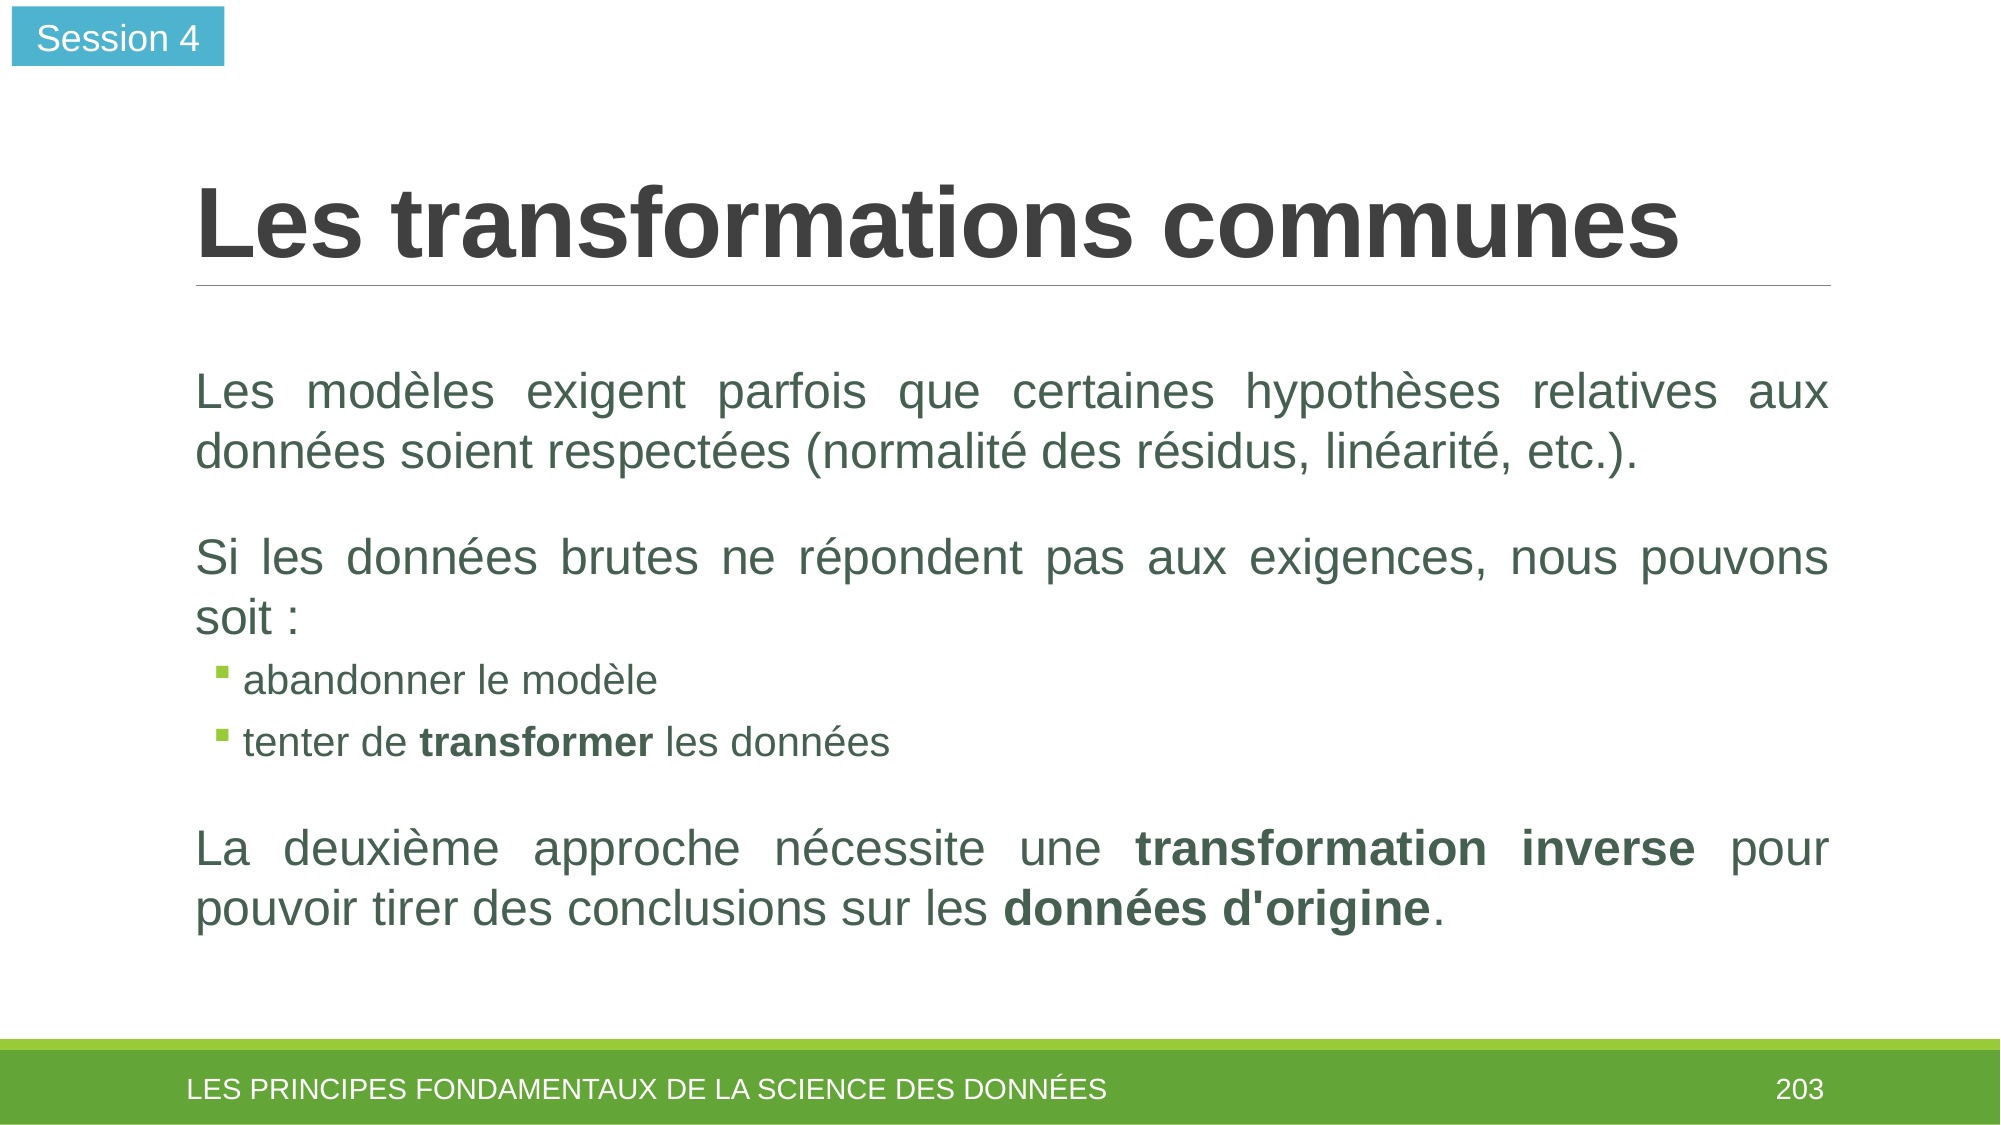

Session 4
# Les transformations communes
Les modèles exigent parfois que certaines hypothèses relatives aux données soient respectées (normalité des résidus, linéarité, etc.).
Si les données brutes ne répondent pas aux exigences, nous pouvons soit :
abandonner le modèle
tenter de transformer les données
La deuxième approche nécessite une transformation inverse pour pouvoir tirer des conclusions sur les données d'origine.
LES PRINCIPES FONDAMENTAUX DE LA SCIENCE DES DONNÉES
203